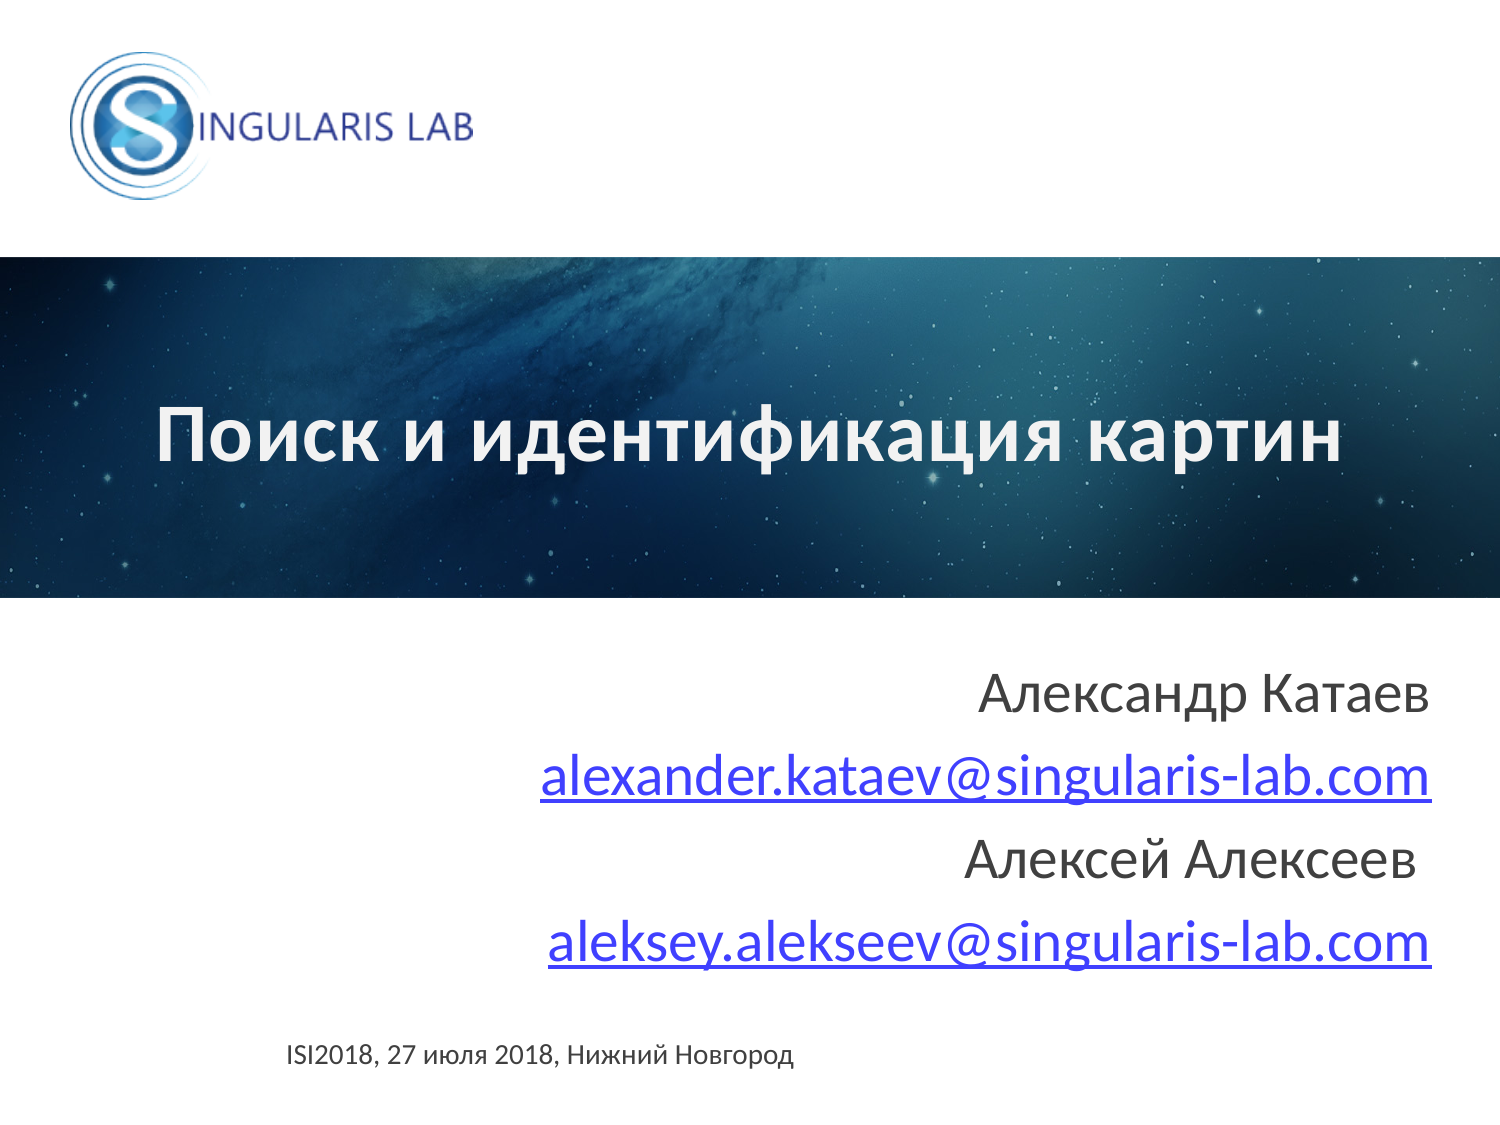

# Поиск и идентификация картин
Александр Катаев
alexander.kataev@singularis-lab.com
Алексей Алексеев
aleksey.alekseev@singularis-lab.com

ISI2018, 27 июля 2018, Нижний Новгород